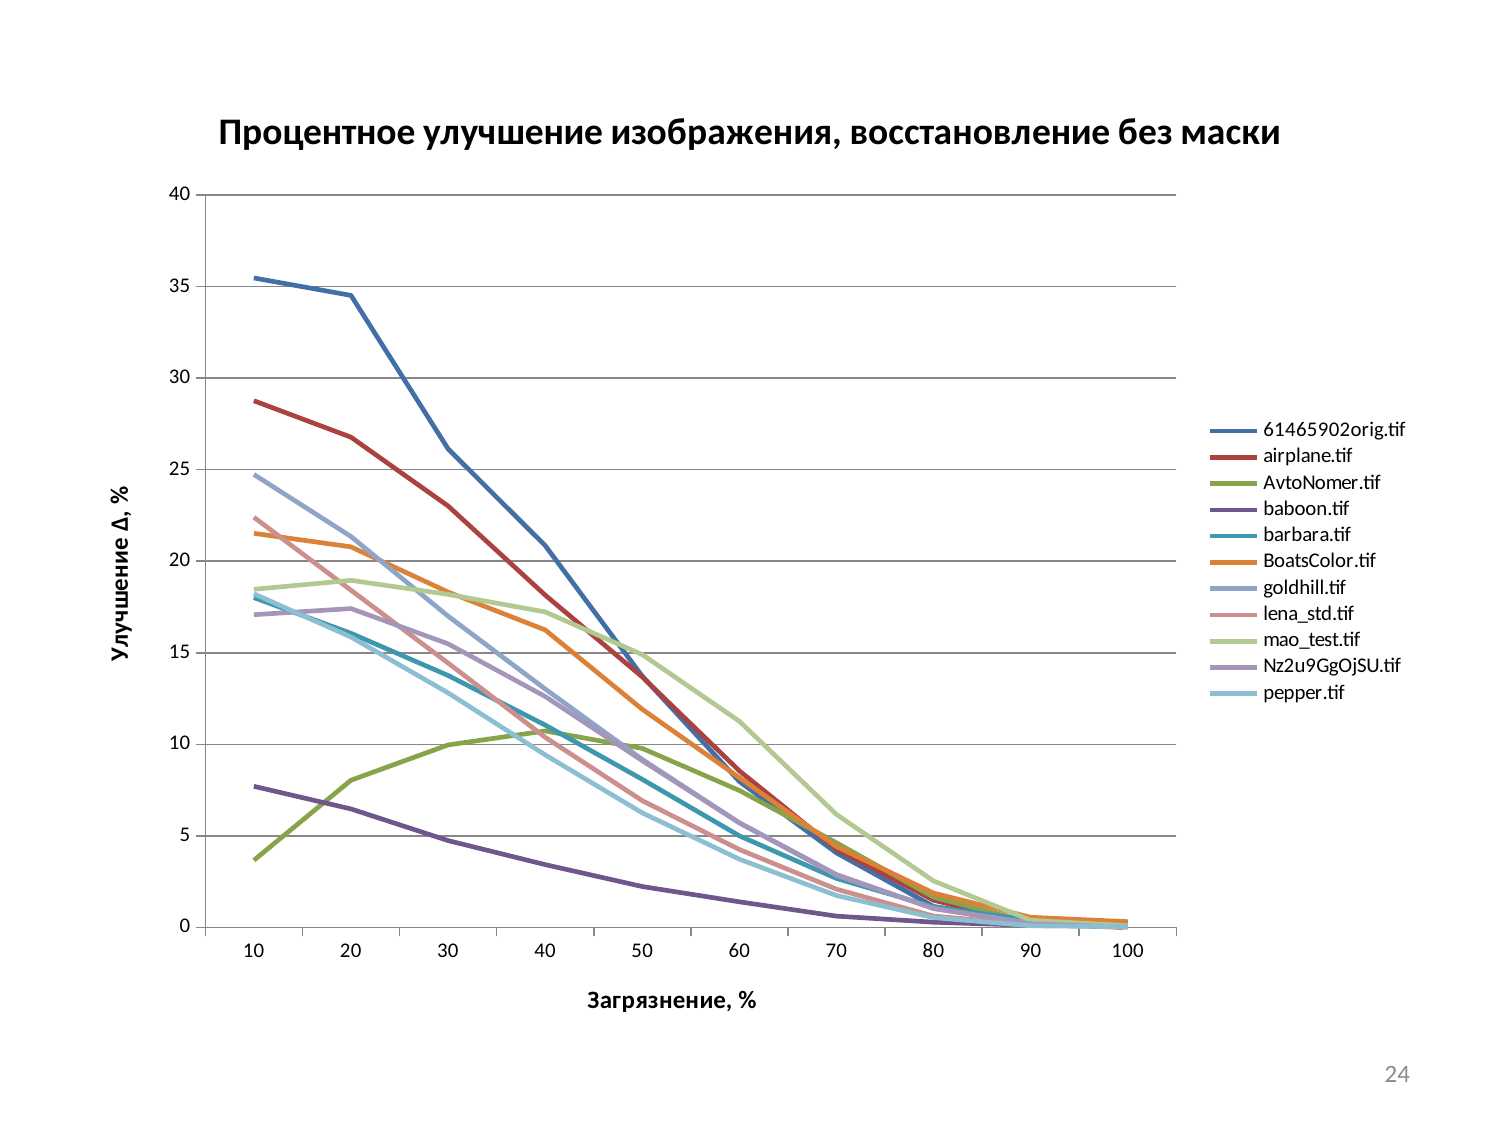

### Chart: Процентное улучшение изображения, восстановление без маски

| Category | 61465902orig.tif | airplane.tif | AvtoNomer.tif | baboon.tif | barbara.tif | BoatsColor.tif | goldhill.tif | lena_std.tif | mao_test.tif | Nz2u9GgOjSU.tif | pepper.tif |
|---|---|---|---|---|---|---|---|---|---|---|---|
| 10 | 35.47362014386422 | 28.768564987736365 | 3.665413894344854 | 7.702950352404424 | 18.01178182767566 | 21.526174204847543 | 24.74186566765208 | 22.406604086744544 | 18.466049766263858 | 17.076245089060542 | 18.220320038814137 |
| 20 | 34.52048027166322 | 26.77697035490896 | 8.035402243653433 | 6.4697464545724195 | 16.060808939367387 | 20.787619508412313 | 21.352642710672438 | 18.417225828342087 | 18.95588887064229 | 17.414331746063695 | 15.856911907572456 |
| 30 | 26.13906260631867 | 23.018609233495013 | 9.966648155285364 | 4.7383509709212115 | 13.7589498622169 | 18.31241386544157 | 16.996299163551427 | 14.436502210805 | 18.1858013833514 | 15.488686310601384 | 12.808578363551028 |
| 40 | 20.854465935989506 | 18.148225253078166 | 10.727330964483816 | 3.427162308540838 | 11.0493322558469 | 16.246200446493745 | 13.018581021368833 | 10.380744905162892 | 17.229294673156605 | 12.609932580104454 | 9.420902176318283 |
| 50 | 13.718617465684678 | 13.678762924085389 | 9.775242528628574 | 2.2291430557618663 | 8.08395866830064 | 11.9092825367976 | 9.17203154351203 | 6.91907799211008 | 14.899063585985148 | 9.103050144440877 | 6.253230580736557 |
| 60 | 7.964624163642001 | 8.546895784545274 | 7.474406022564347 | 1.394067136586252 | 4.997767005933763 | 8.176017899263977 | 5.710564319814534 | 4.249675392697849 | 11.256160971765572 | 5.703884577353374 | 3.724200294908501 |
| 70 | 4.069519731159096 | 4.273439300939944 | 4.621581647092341 | 0.6142924871580924 | 2.671898972306369 | 4.41366586016905 | 2.8879324744450603 | 2.0842417691785586 | 6.168273488826783 | 2.8469222596934594 | 1.7416701146040663 |
| 80 | 1.1440096849113144 | 1.4824385980427364 | 1.650872714087785 | 0.2828197260432439 | 1.1166478976302308 | 1.8708618192352247 | 1.0275301130359928 | 0.6178840732139363 | 2.5344615118343987 | 1.028973737568935 | 0.5325258780259492 |
| 90 | 0.31891966573041297 | 0.2091764711359112 | 0.25967906688272546 | 0.10760228736337532 | 0.3870486817321533 | 0.5502177243874631 | 0.2349189427073168 | 0.14192106980788058 | 0.3888148457657797 | 0.19035856073411833 | 0.08618302821879321 |
| 100 | 0.08751405749300442 | -0.011875355601857759 | 0.007334359085331767 | 0.06874866001779427 | 0.2795681736744828 | 0.3120570806527154 | 0.08405019129057727 | 0.05715898978209604 | 0.08979858736024718 | 0.025894030211983787 | 0.0367985169382766 |
24